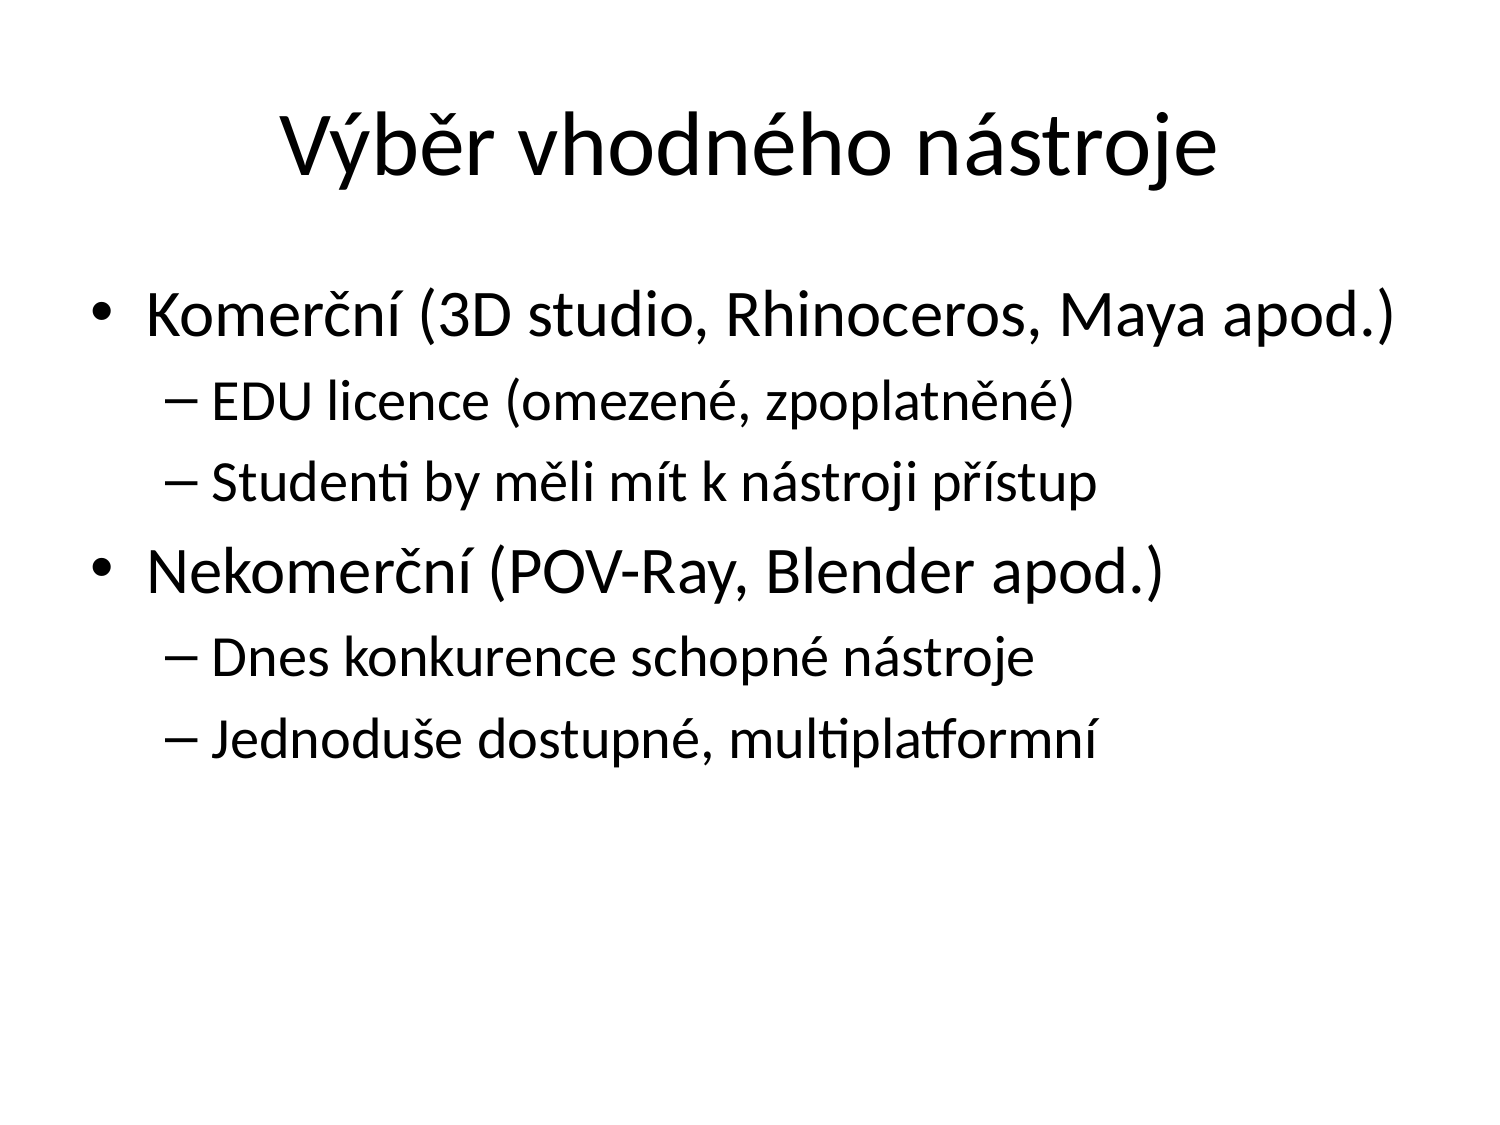

# Výběr vhodného nástroje
Komerční (3D studio, Rhinoceros, Maya apod.)
EDU licence (omezené, zpoplatněné)
Studenti by měli mít k nástroji přístup
Nekomerční (POV-Ray, Blender apod.)
Dnes konkurence schopné nástroje
Jednoduše dostupné, multiplatformní